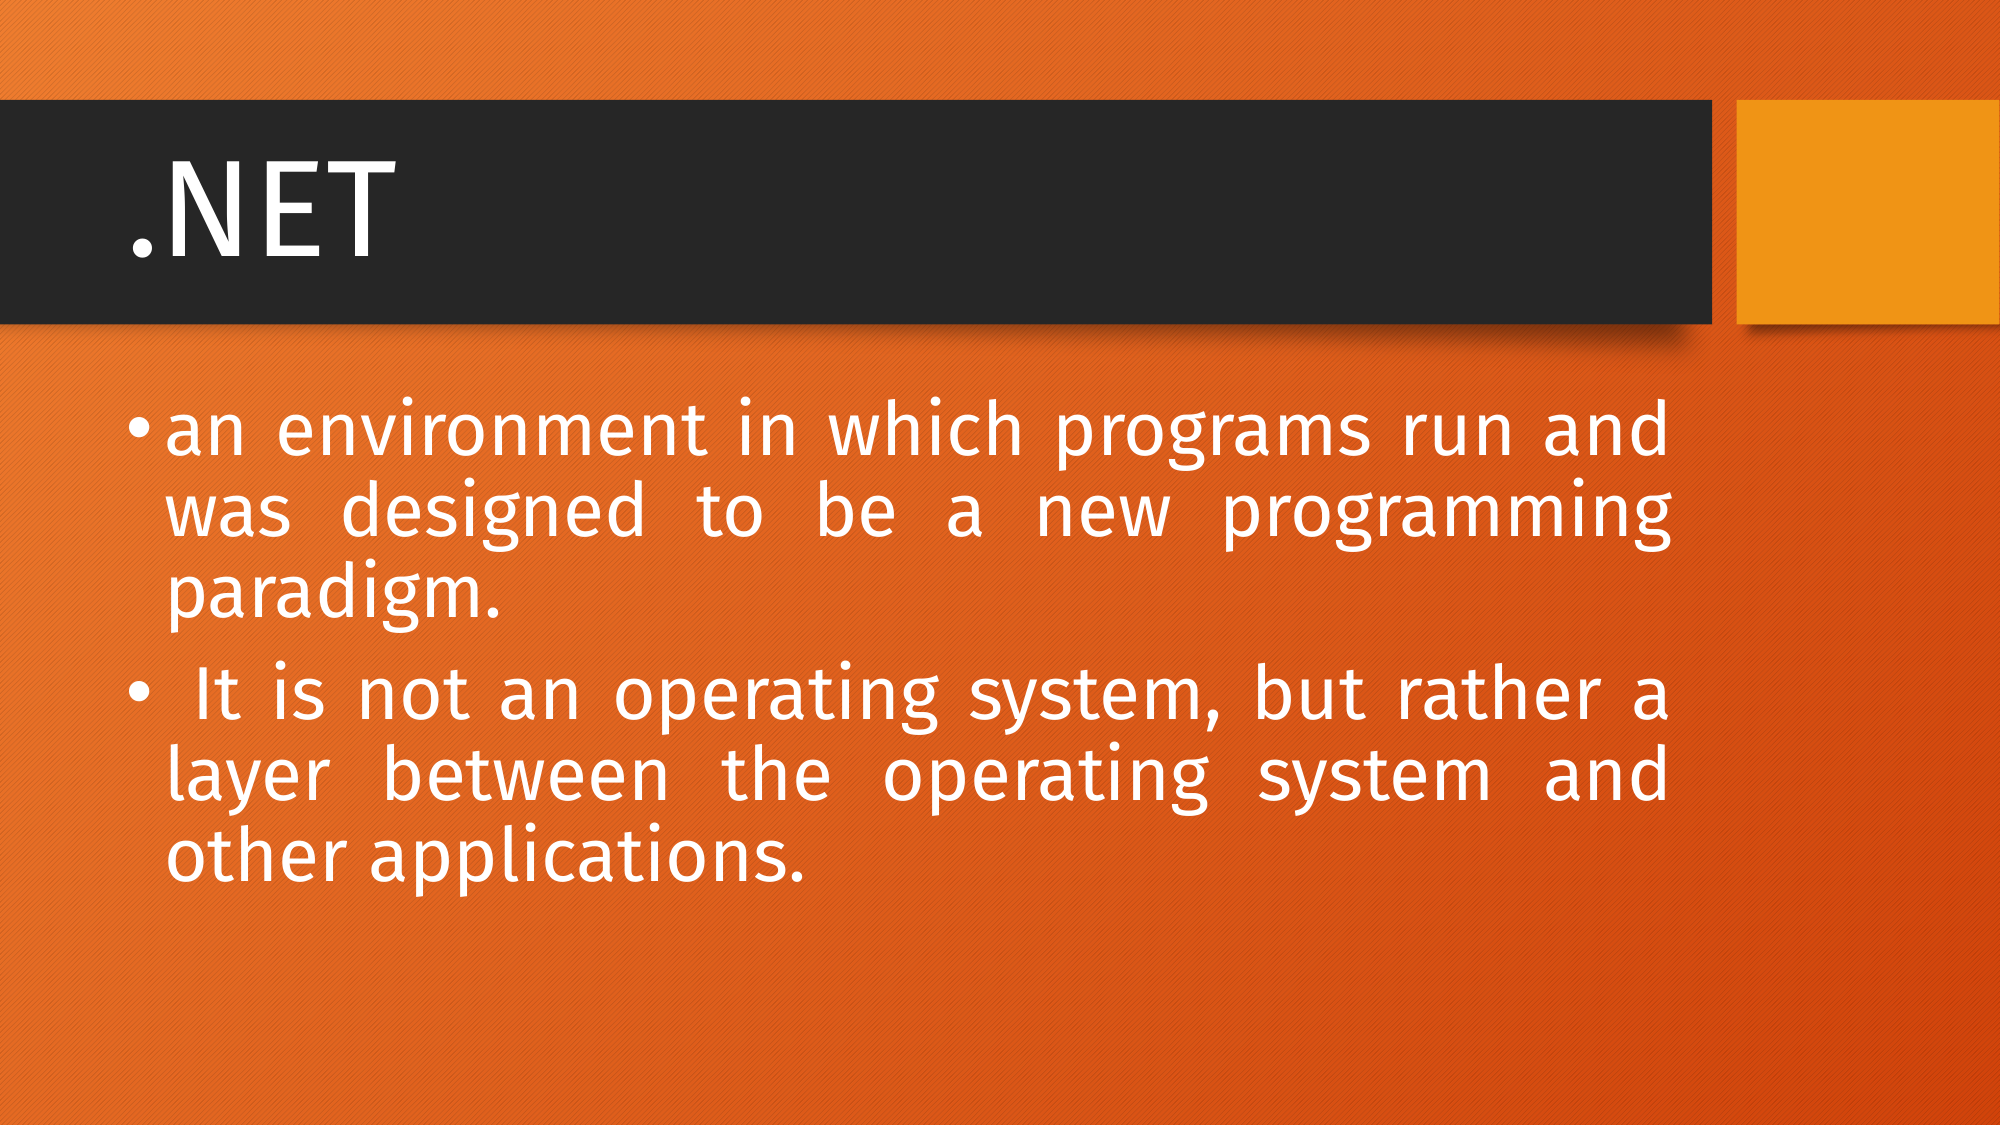

# .NET
an environment in which programs run and was designed to be a new programming paradigm.
 It is not an operating system, but rather a layer between the operating system and other applications.